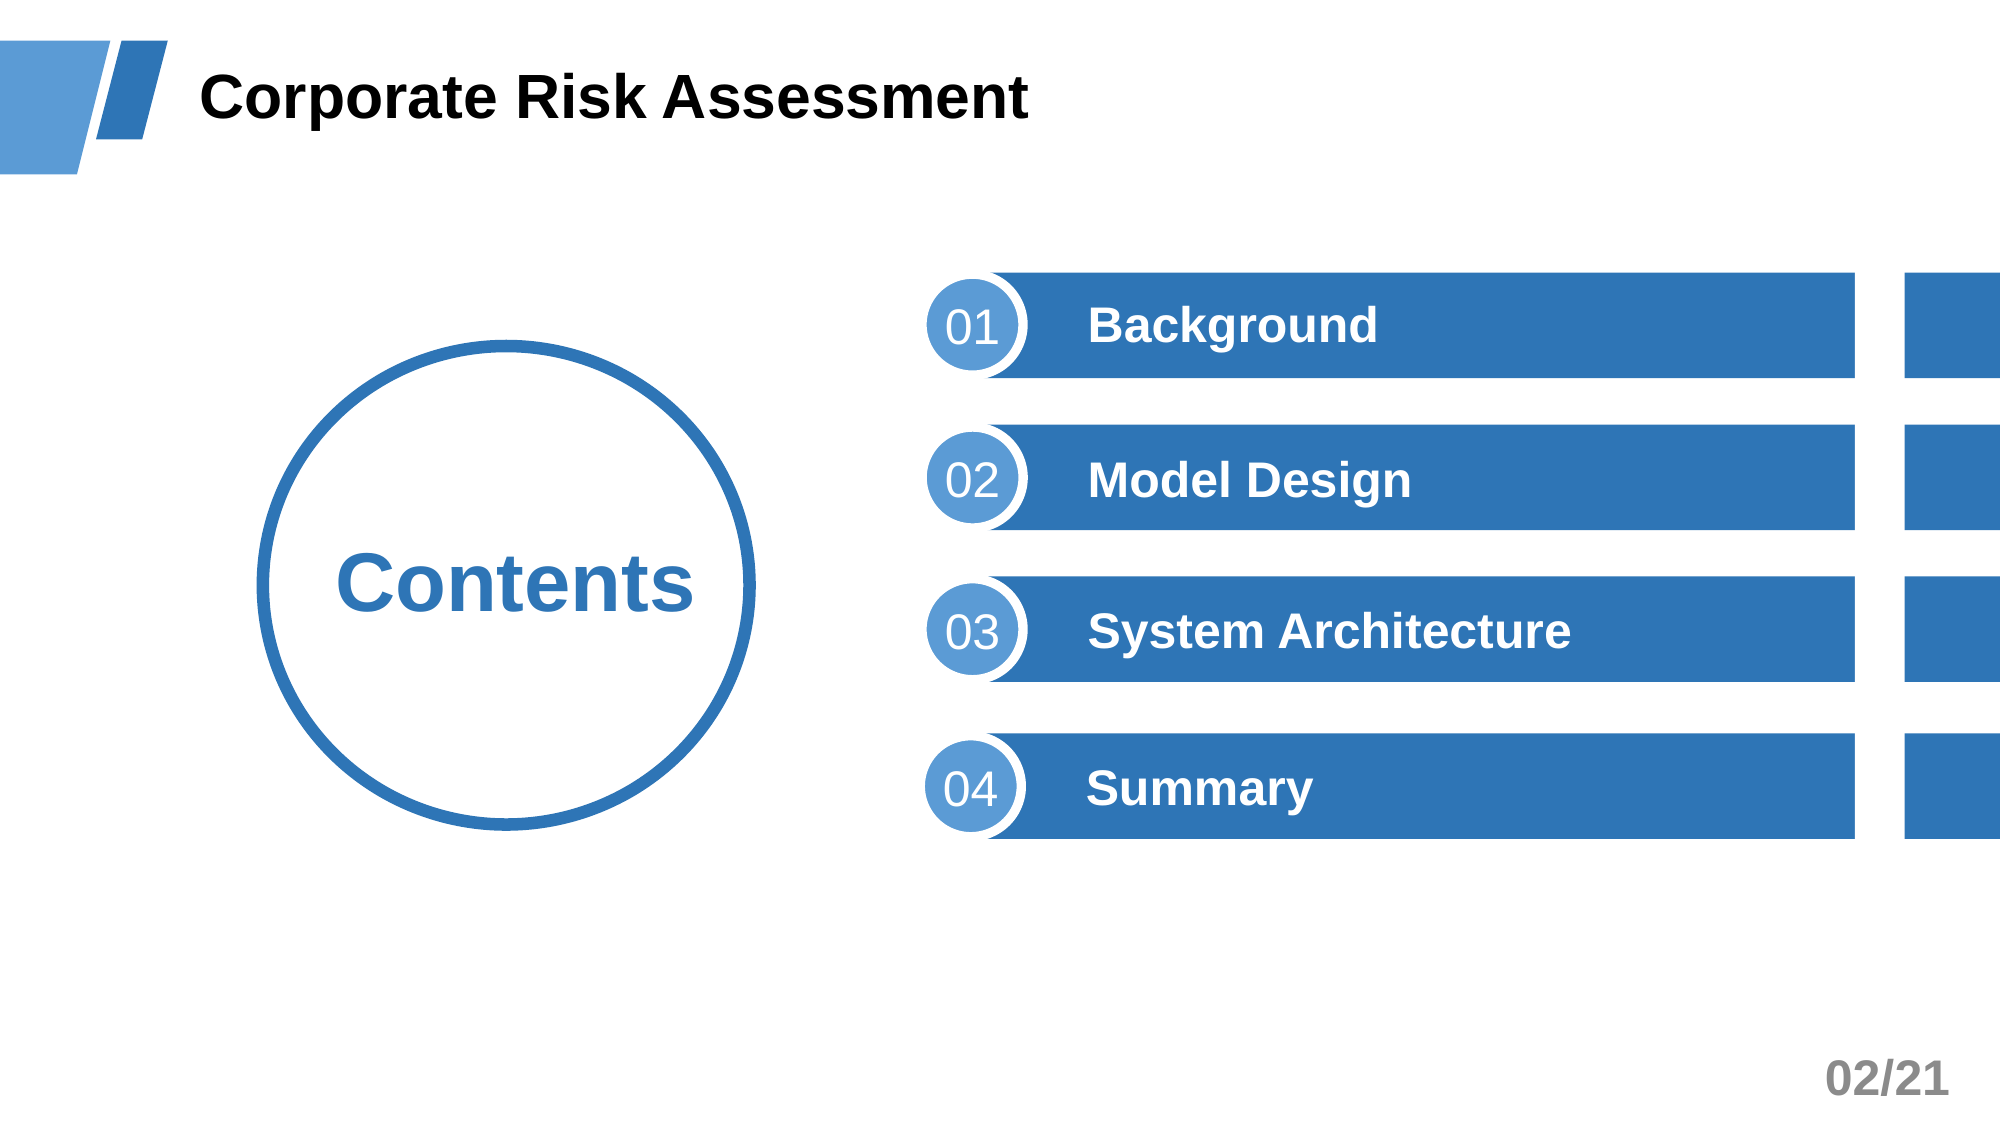

Corporate Risk Assessment

01
Background

02
Model Design
Contents

03
System Architecture

04
Summary
02/21